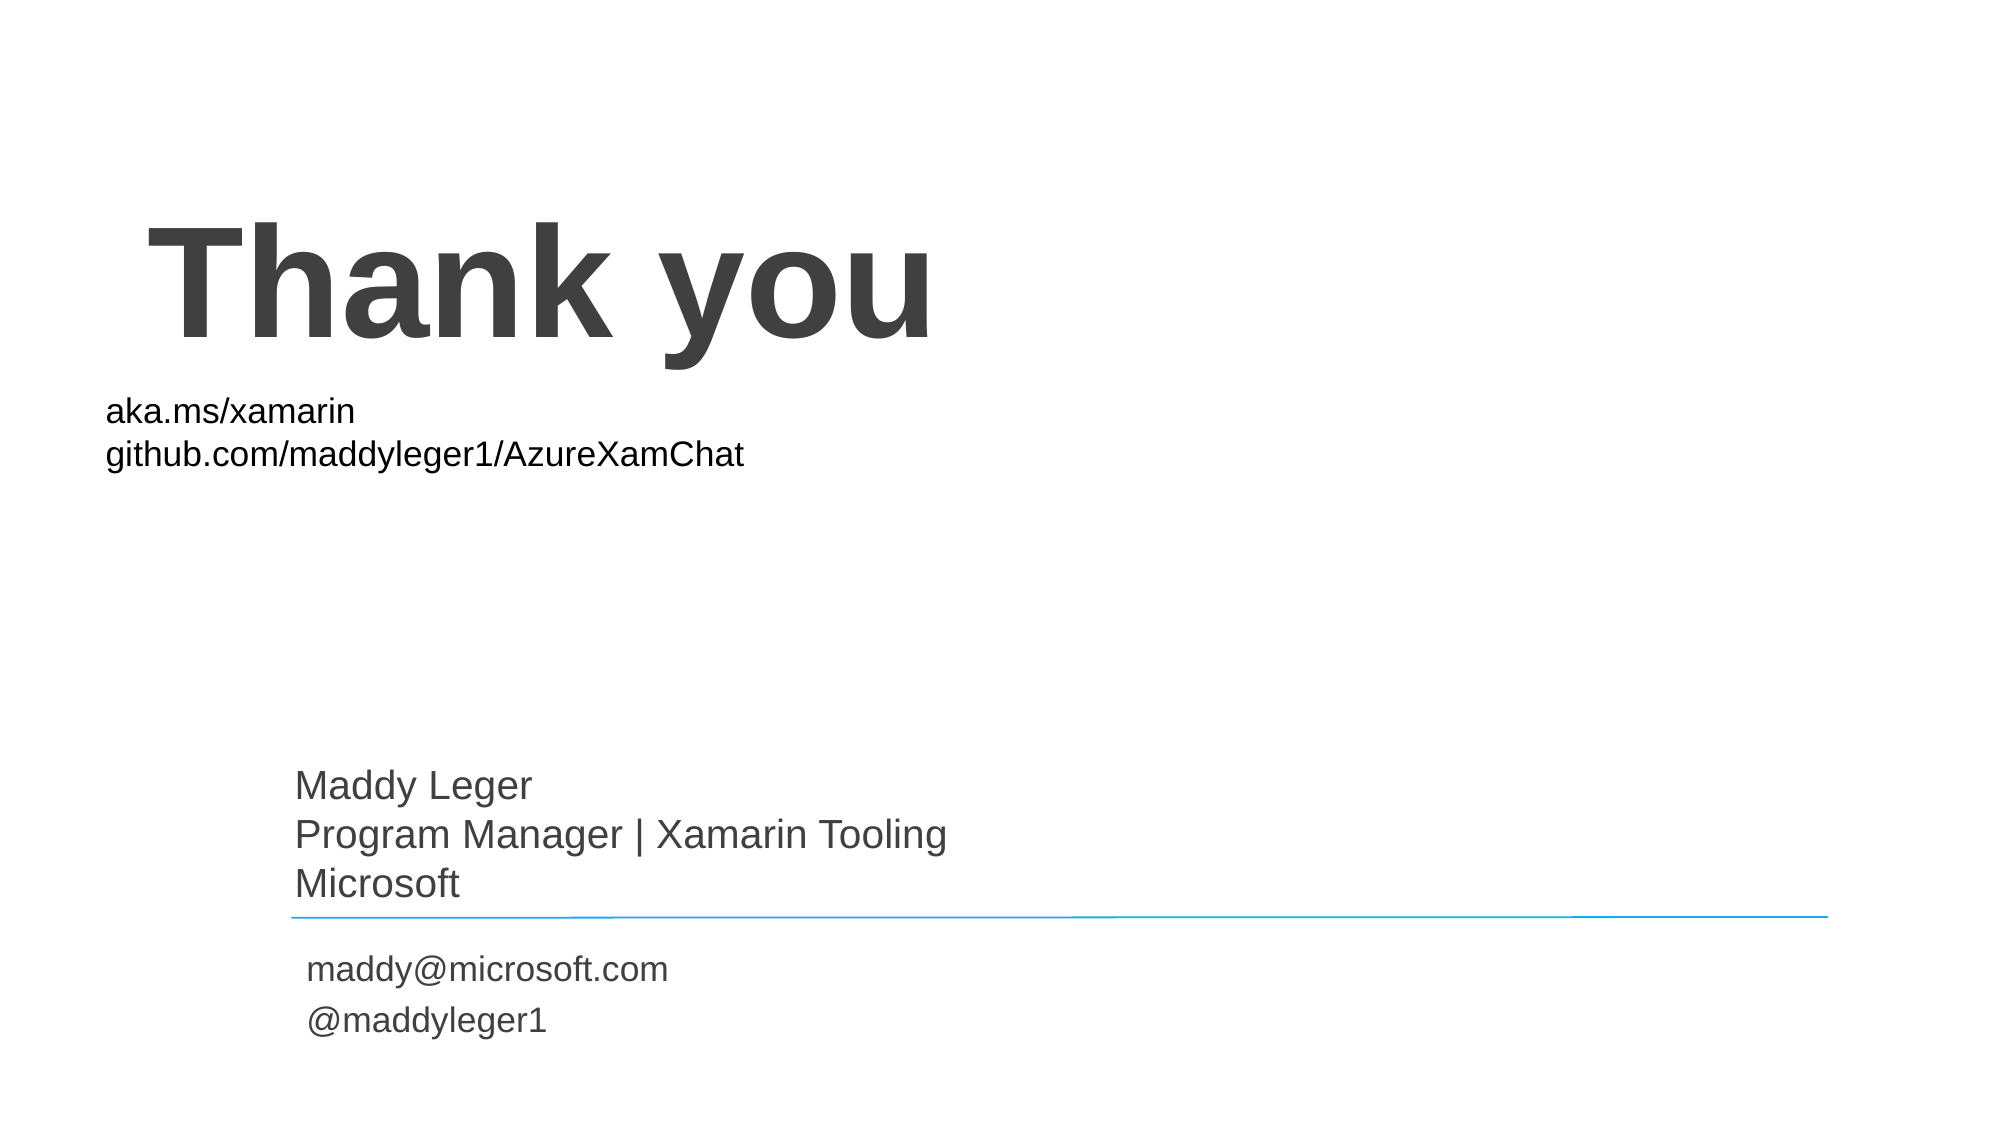

Thank you
aka.ms/xamarin
github.com/maddyleger1/AzureXamChat
Maddy Leger
Program Manager | Xamarin Tooling
Microsoft
maddy@microsoft.com
@maddyleger1